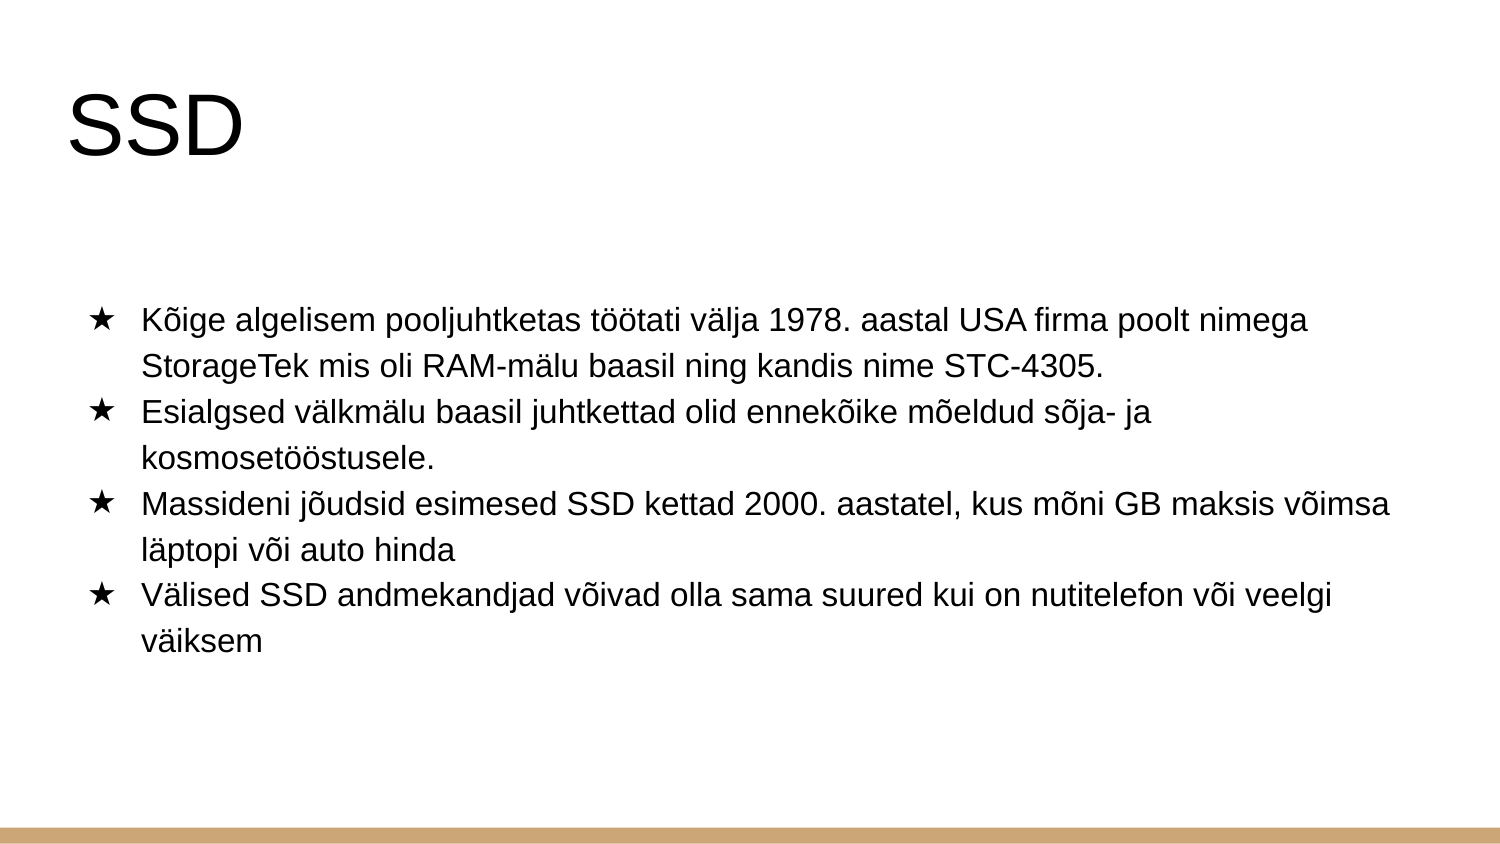

# SSD
Kõige algelisem pooljuhtketas töötati välja 1978. aastal USA firma poolt nimega StorageTek mis oli RAM-mälu baasil ning kandis nime STC-4305.
Esialgsed välkmälu baasil juhtkettad olid ennekõike mõeldud sõja- ja kosmosetööstusele.
Massideni jõudsid esimesed SSD kettad 2000. aastatel, kus mõni GB maksis võimsa läptopi või auto hinda
Välised SSD andmekandjad võivad olla sama suured kui on nutitelefon või veelgi väiksem